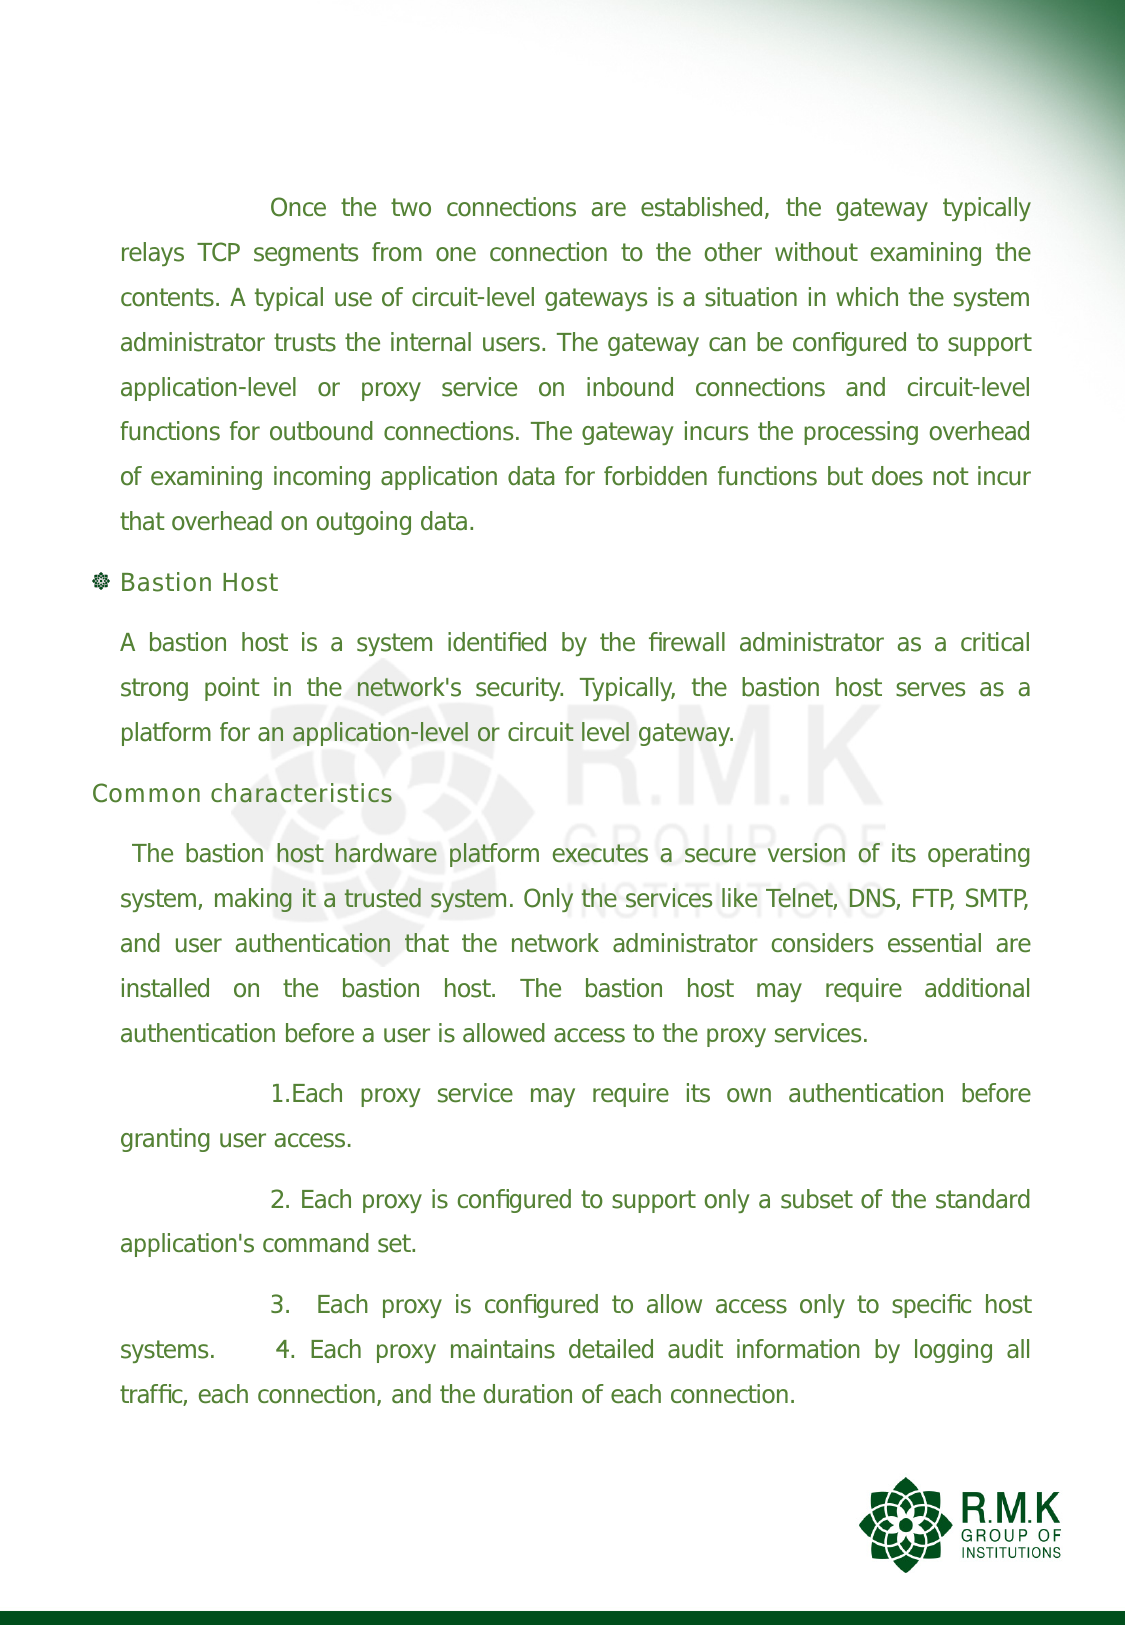

#
		Once the two connections are established, the gateway typically relays TCP segments from one connection to the other without examining the contents. A typical use of circuit-level gateways is a situation in which the system administrator trusts the internal users. The gateway can be configured to support application-level or proxy service on inbound connections and circuit-level functions for outbound connections. The gateway incurs the processing overhead of examining incoming application data for forbidden functions but does not incur that overhead on outgoing data.
Bastion Host
	A bastion host is a system identified by the firewall administrator as a critical strong point in the network's security. Typically, the bastion host serves as a platform for an application-level or circuit level gateway.
Common characteristics
	 The bastion host hardware platform executes a secure version of its operating system, making it a trusted system. Only the services like Telnet, DNS, FTP, SMTP, and user authentication that the network administrator considers essential are installed on the bastion host. The bastion host may require additional authentication before a user is allowed access to the proxy services.
		1.Each proxy service may require its own authentication before granting user access.
		2. Each proxy is configured to support only a subset of the standard application's command set.
		3.  Each proxy is configured to allow access only to specific host systems. 	4. Each proxy maintains detailed audit information by logging all traffic, each connection, and the duration of each connection.